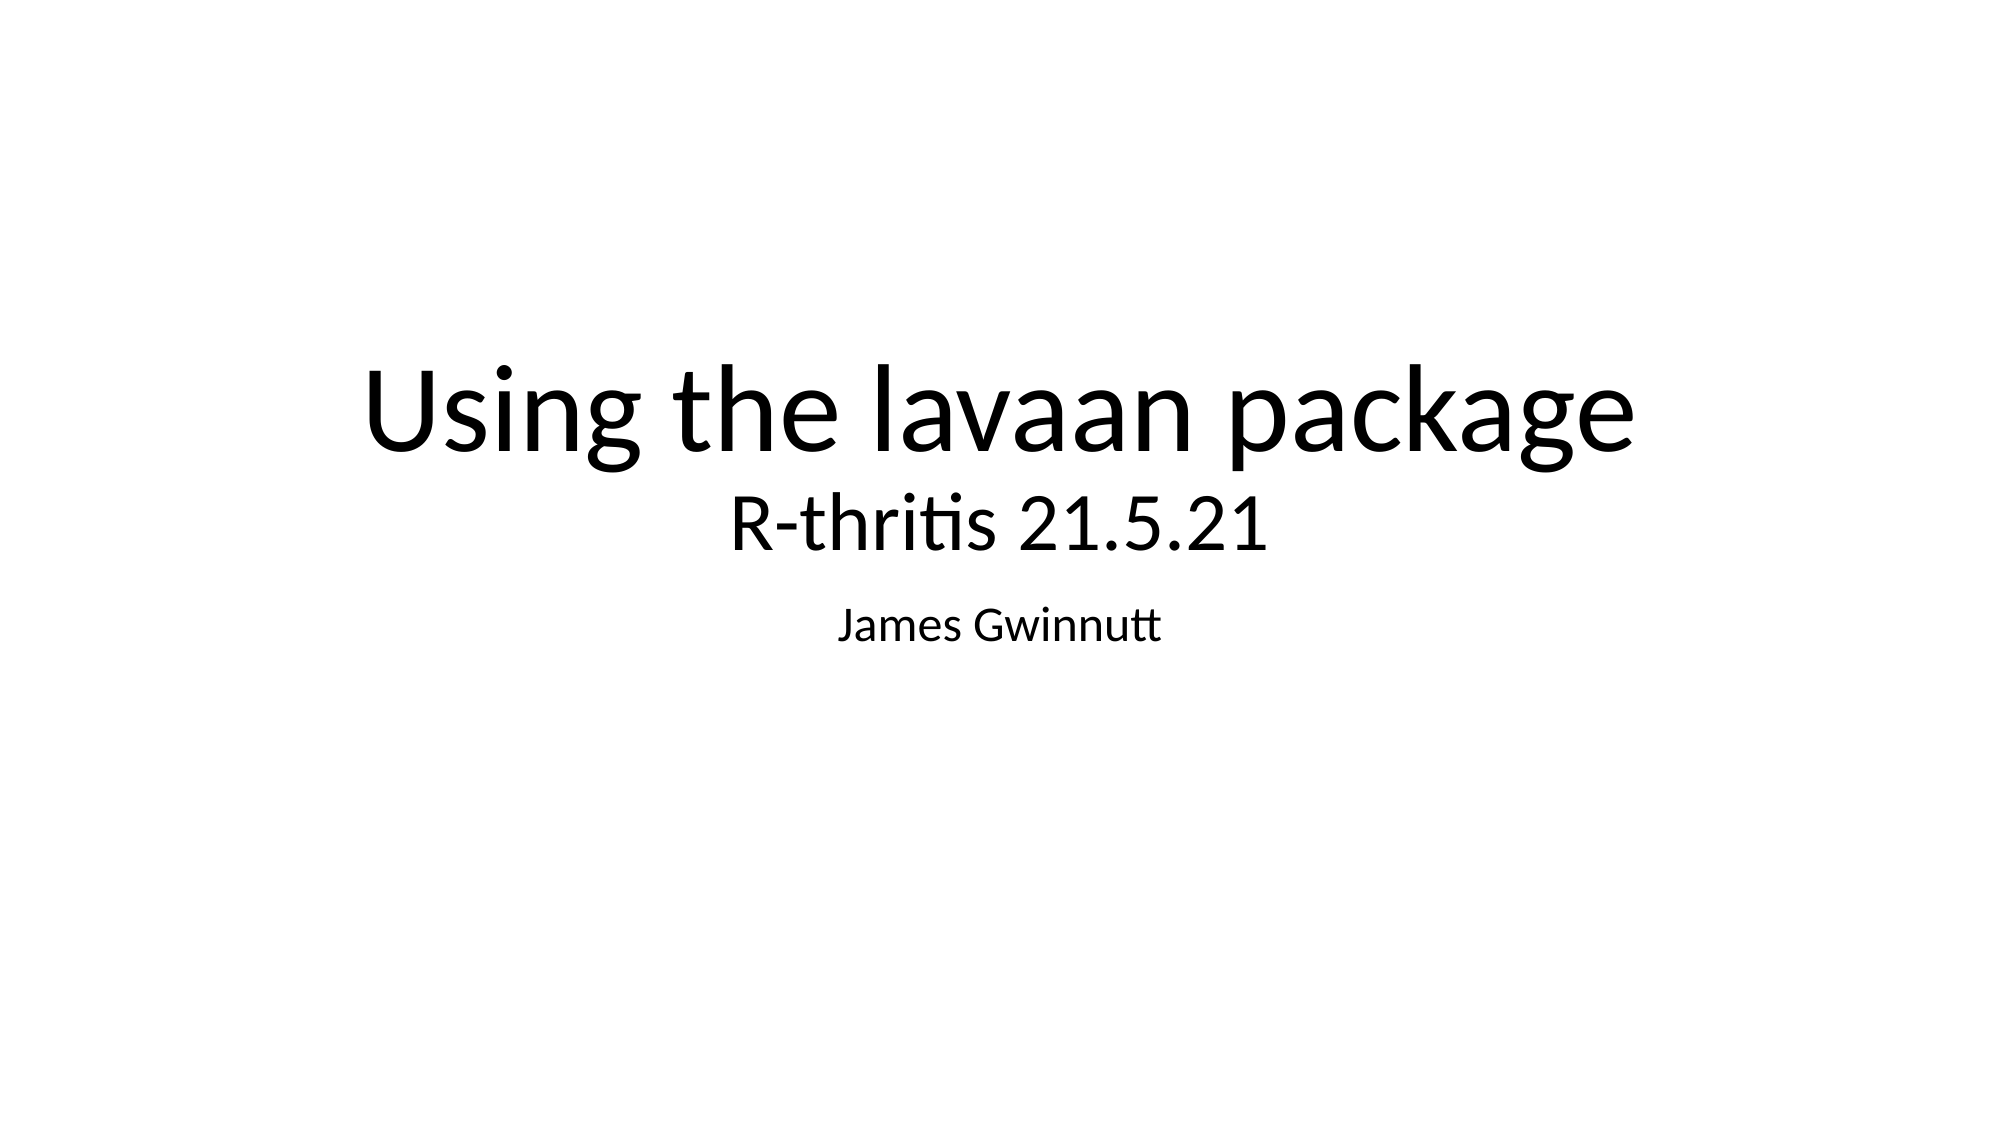

# Using the lavaan package R-thritis 21.5.21
James Gwinnutt